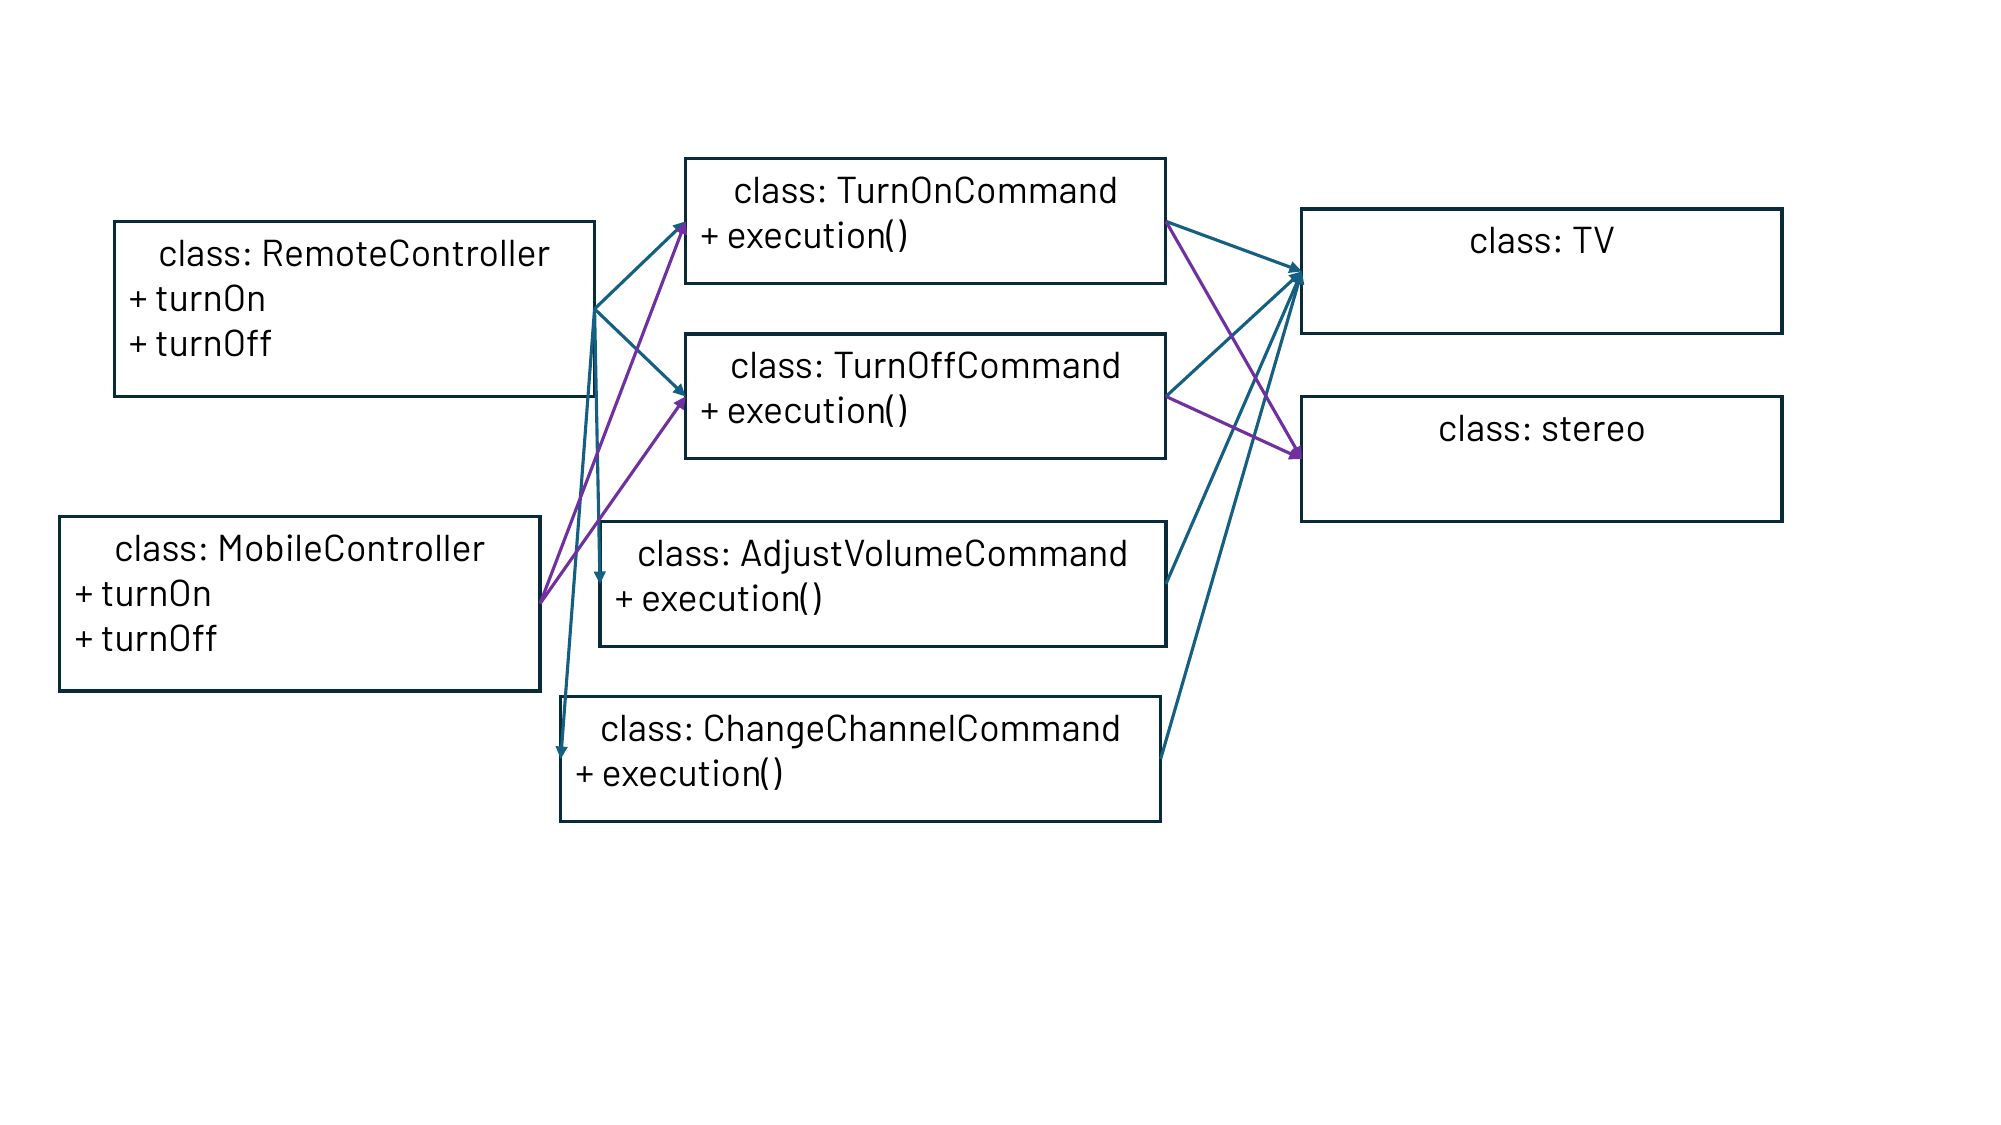

class: TurnOnCommand
+ execution()
class: TV
class: RemoteController
+ turnOn
+ turnOff
class: TurnOffCommand
+ execution()
class: stereo
class: MobileController
+ turnOn
+ turnOff
class: AdjustVolumeCommand
+ execution()
class: ChangeChannelCommand
+ execution()